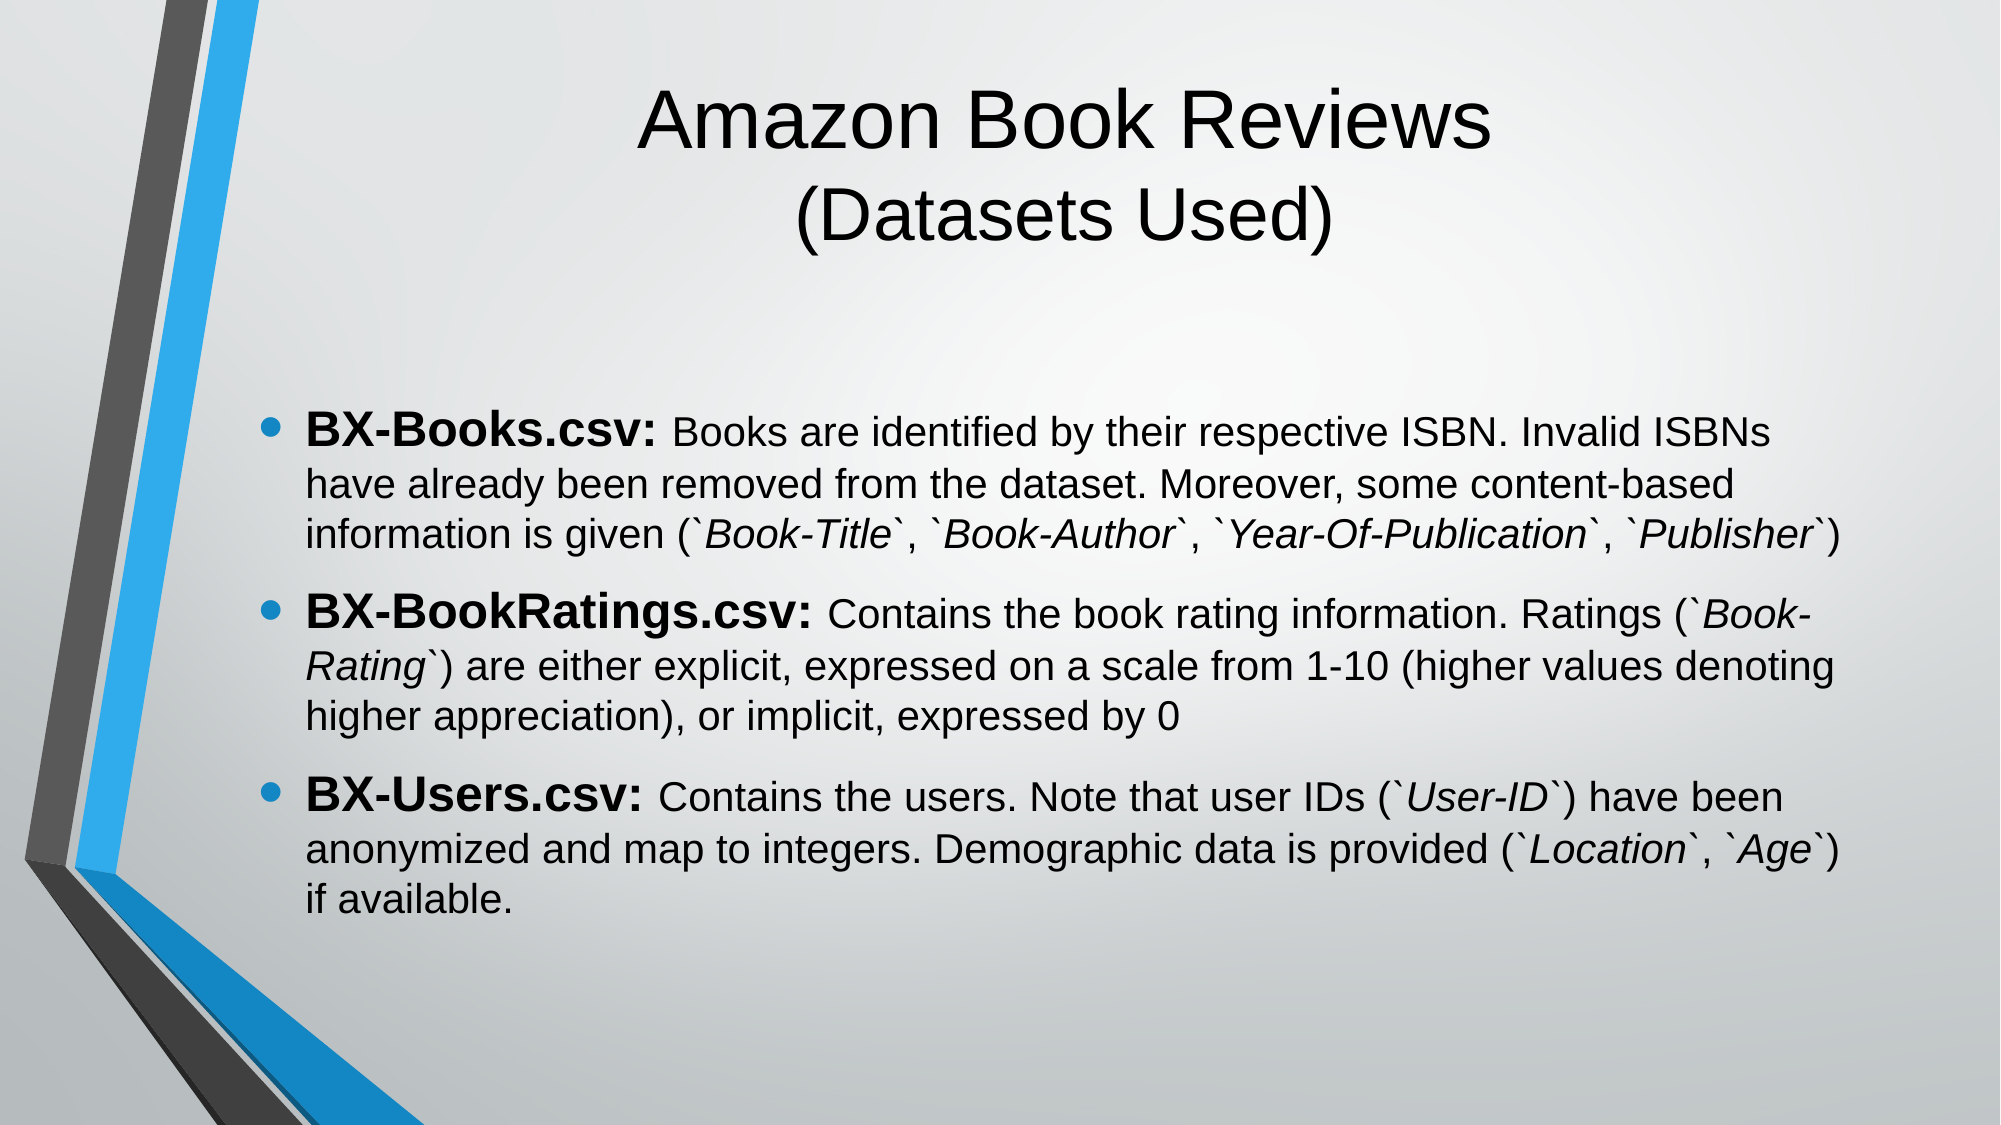

# Amazon Book Reviews (Datasets Used)
BX-Books.csv: Books are identified by their respective ISBN. Invalid ISBNs have already been removed from the dataset. Moreover, some content-based information is given (`Book-Title`, `Book-Author`, `Year-Of-Publication`, `Publisher`)
BX-BookRatings.csv: Contains the book rating information. Ratings (`Book-Rating`) are either explicit, expressed on a scale from 1-10 (higher values denoting higher appreciation), or implicit, expressed by 0
BX-Users.csv: Contains the users. Note that user IDs (`User-ID`) have been anonymized and map to integers. Demographic data is provided (`Location`, `Age`) if available.